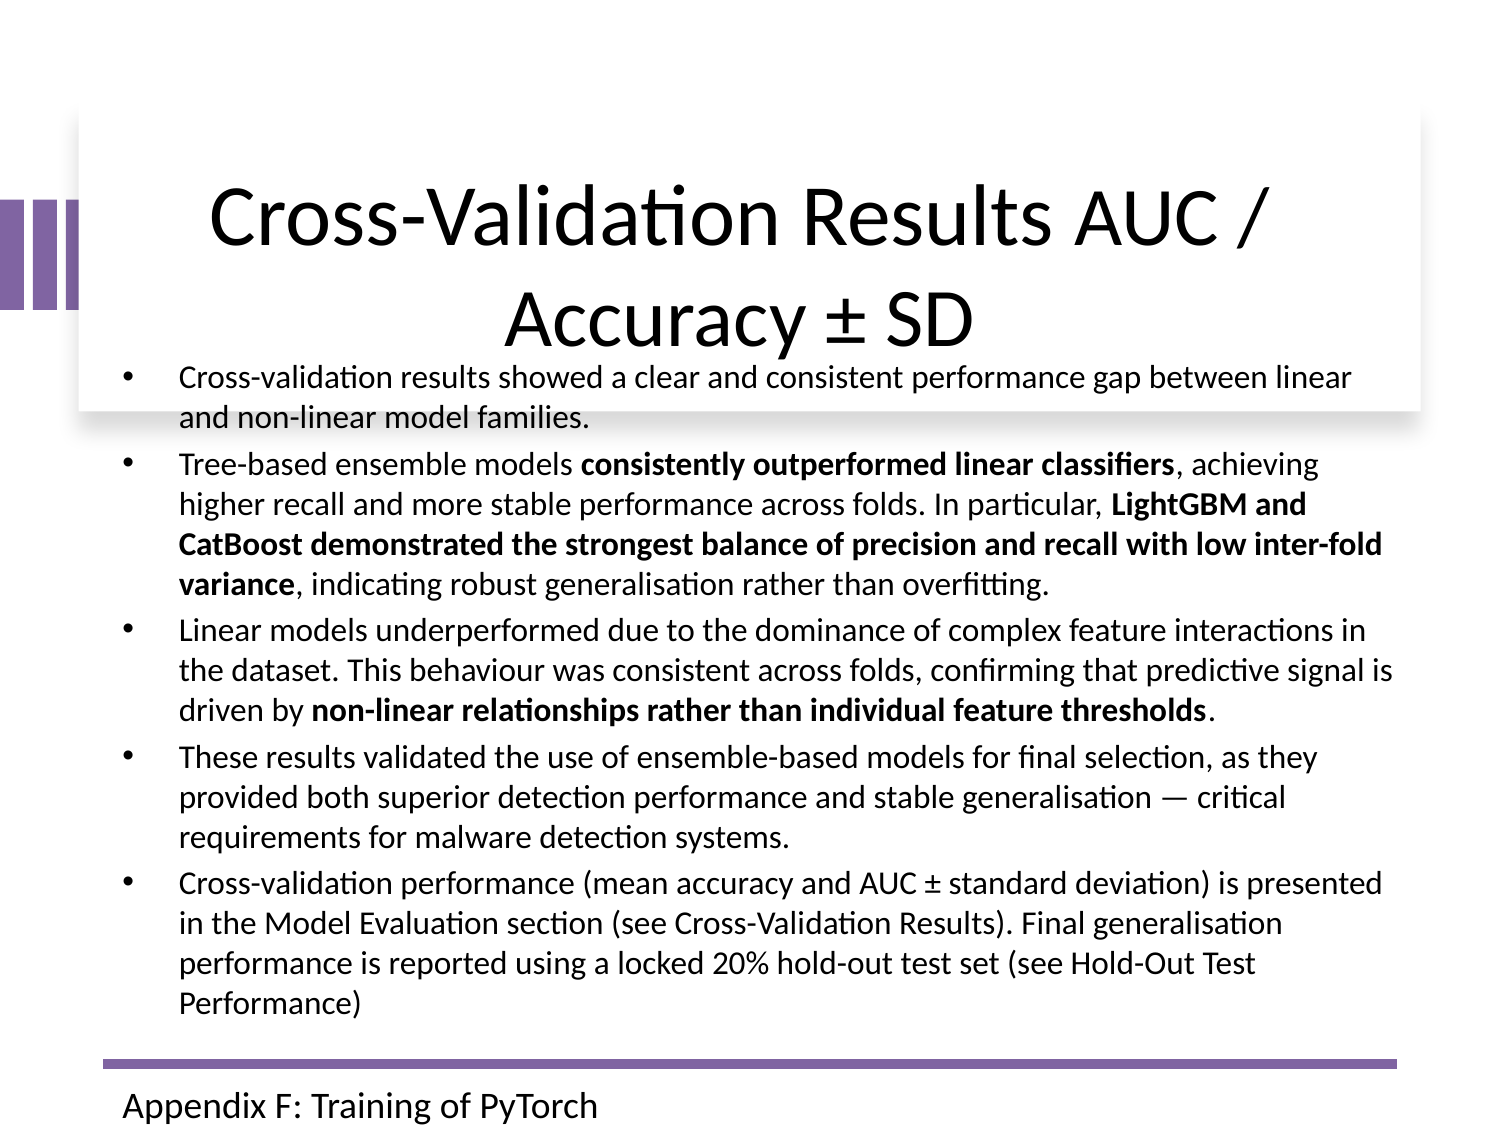

# Cross-Validation Results AUC / Accuracy ± SD

Cross-validation results showed a clear and consistent performance gap between linear and non-linear model families.
Tree-based ensemble models consistently outperformed linear classifiers, achieving higher recall and more stable performance across folds. In particular, LightGBM and CatBoost demonstrated the strongest balance of precision and recall with low inter-fold variance, indicating robust generalisation rather than overfitting.
Linear models underperformed due to the dominance of complex feature interactions in the dataset. This behaviour was consistent across folds, confirming that predictive signal is driven by non-linear relationships rather than individual feature thresholds.
These results validated the use of ensemble-based models for final selection, as they provided both superior detection performance and stable generalisation — critical requirements for malware detection systems.
Cross-validation performance (mean accuracy and AUC ± standard deviation) is presented in the Model Evaluation section (see Cross-Validation Results). Final generalisation performance is reported using a locked 20% hold-out test set (see Hold-Out Test Performance)

Appendix F: Training of PyTorch
12